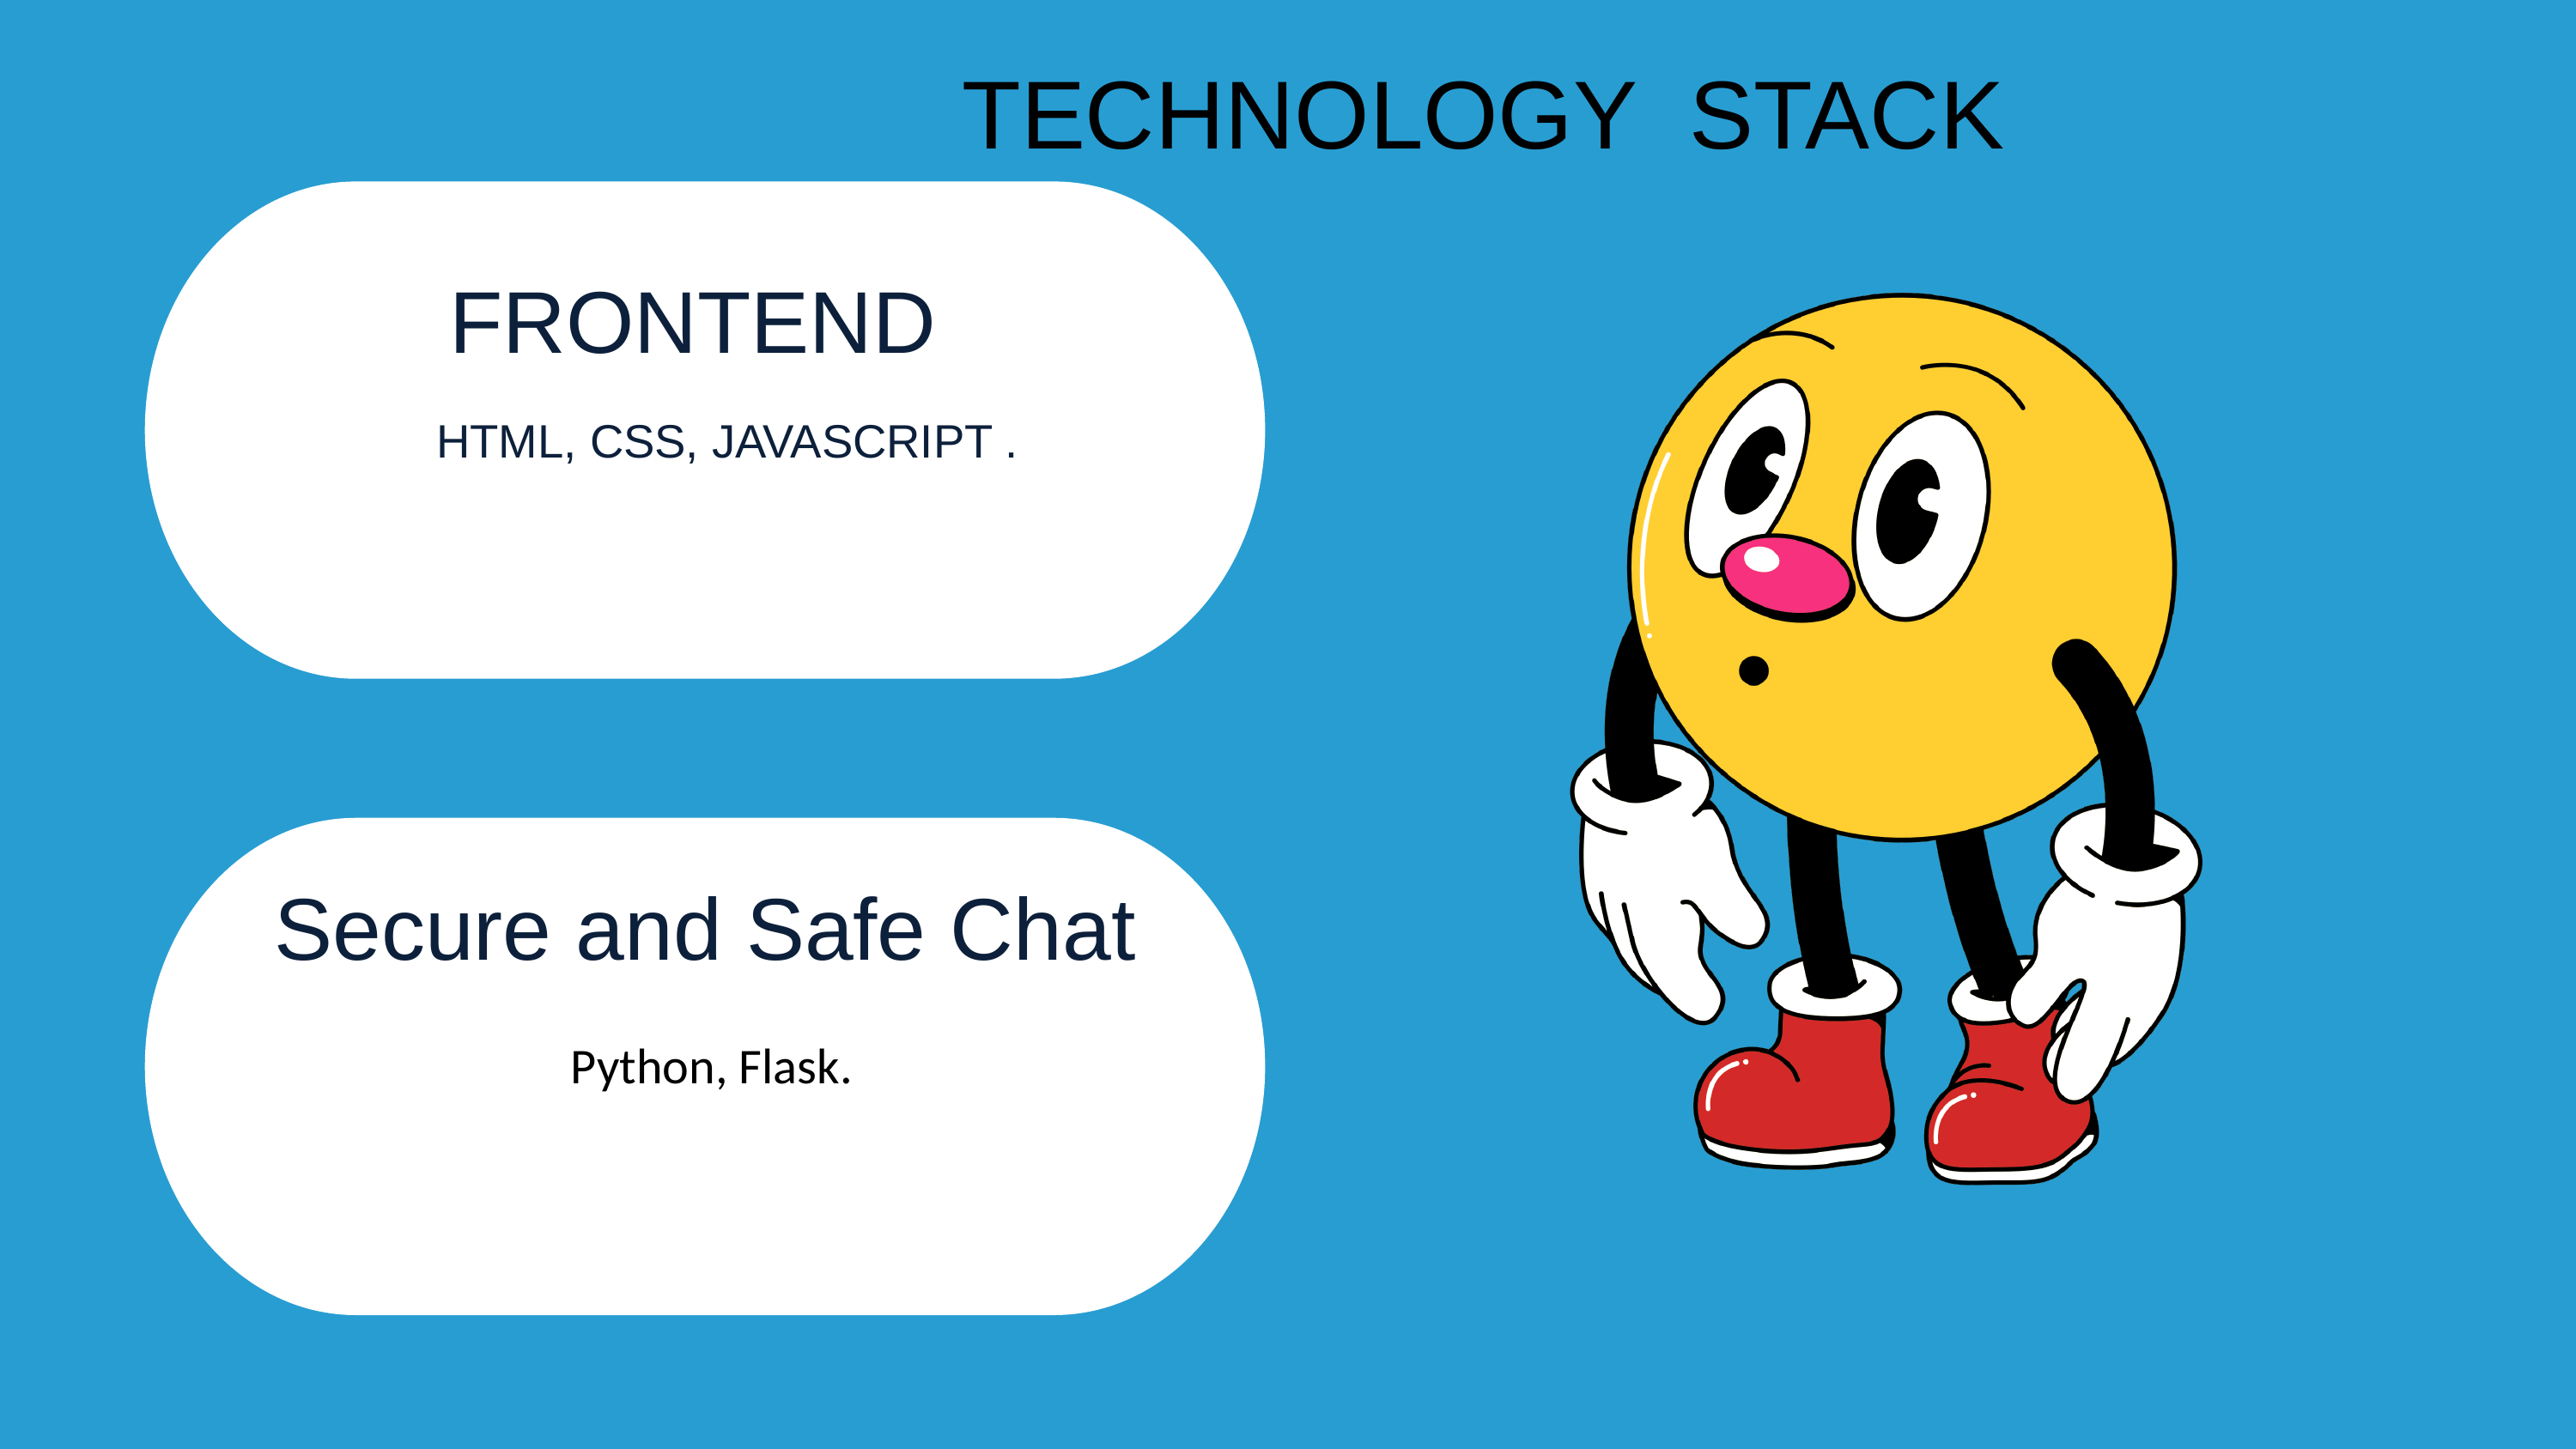

TECHNOLOGY  STACK

FRONTEND
HTML, CSS, JAVASCRIPT .

Secure and Safe Chat
Python, Flask.